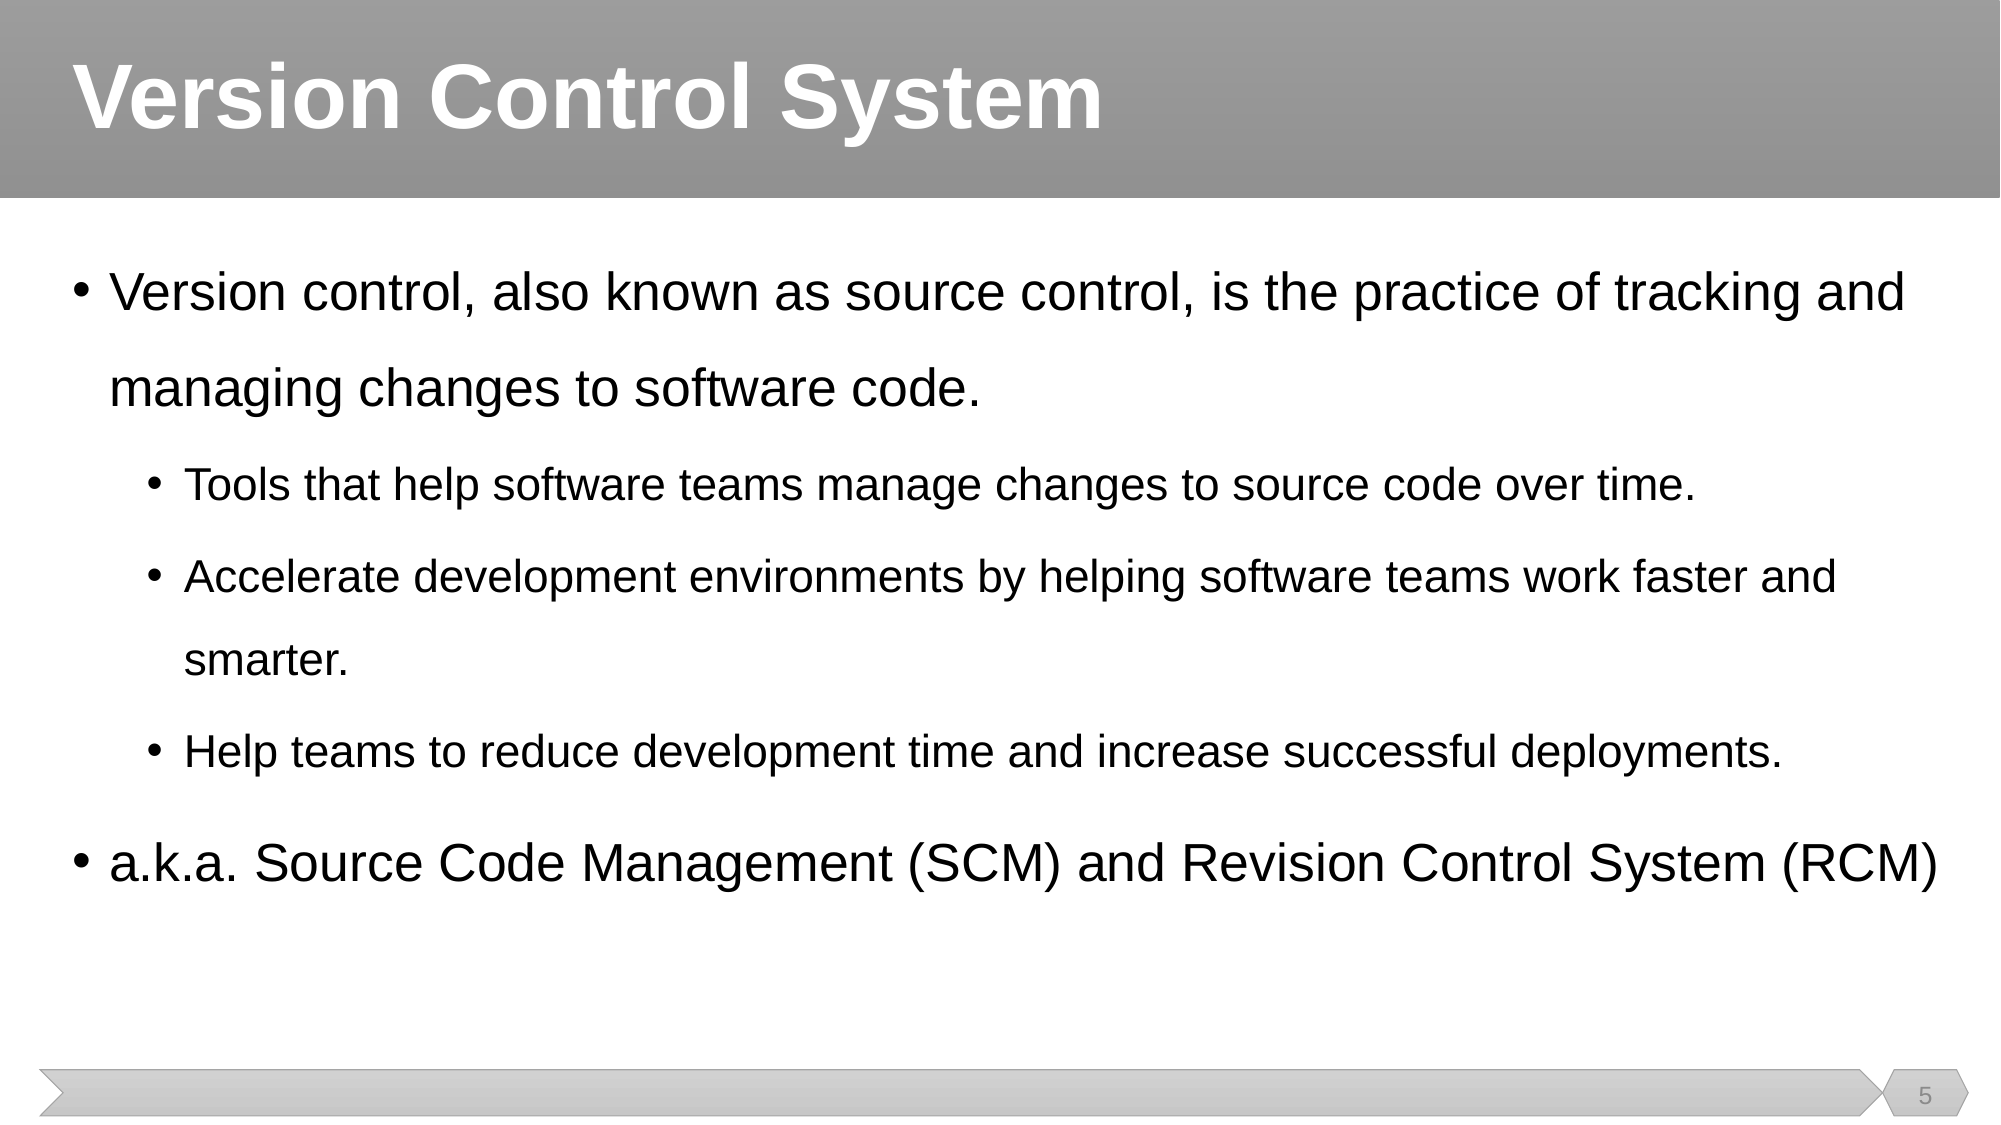

# Version Control System
Version control, also known as source control, is the practice of tracking and managing changes to software code.
Tools that help software teams manage changes to source code over time.
Accelerate development environments by helping software teams work faster and smarter.
Help teams to reduce development time and increase successful deployments.
a.k.a. Source Code Management (SCM) and Revision Control System (RCM)
5